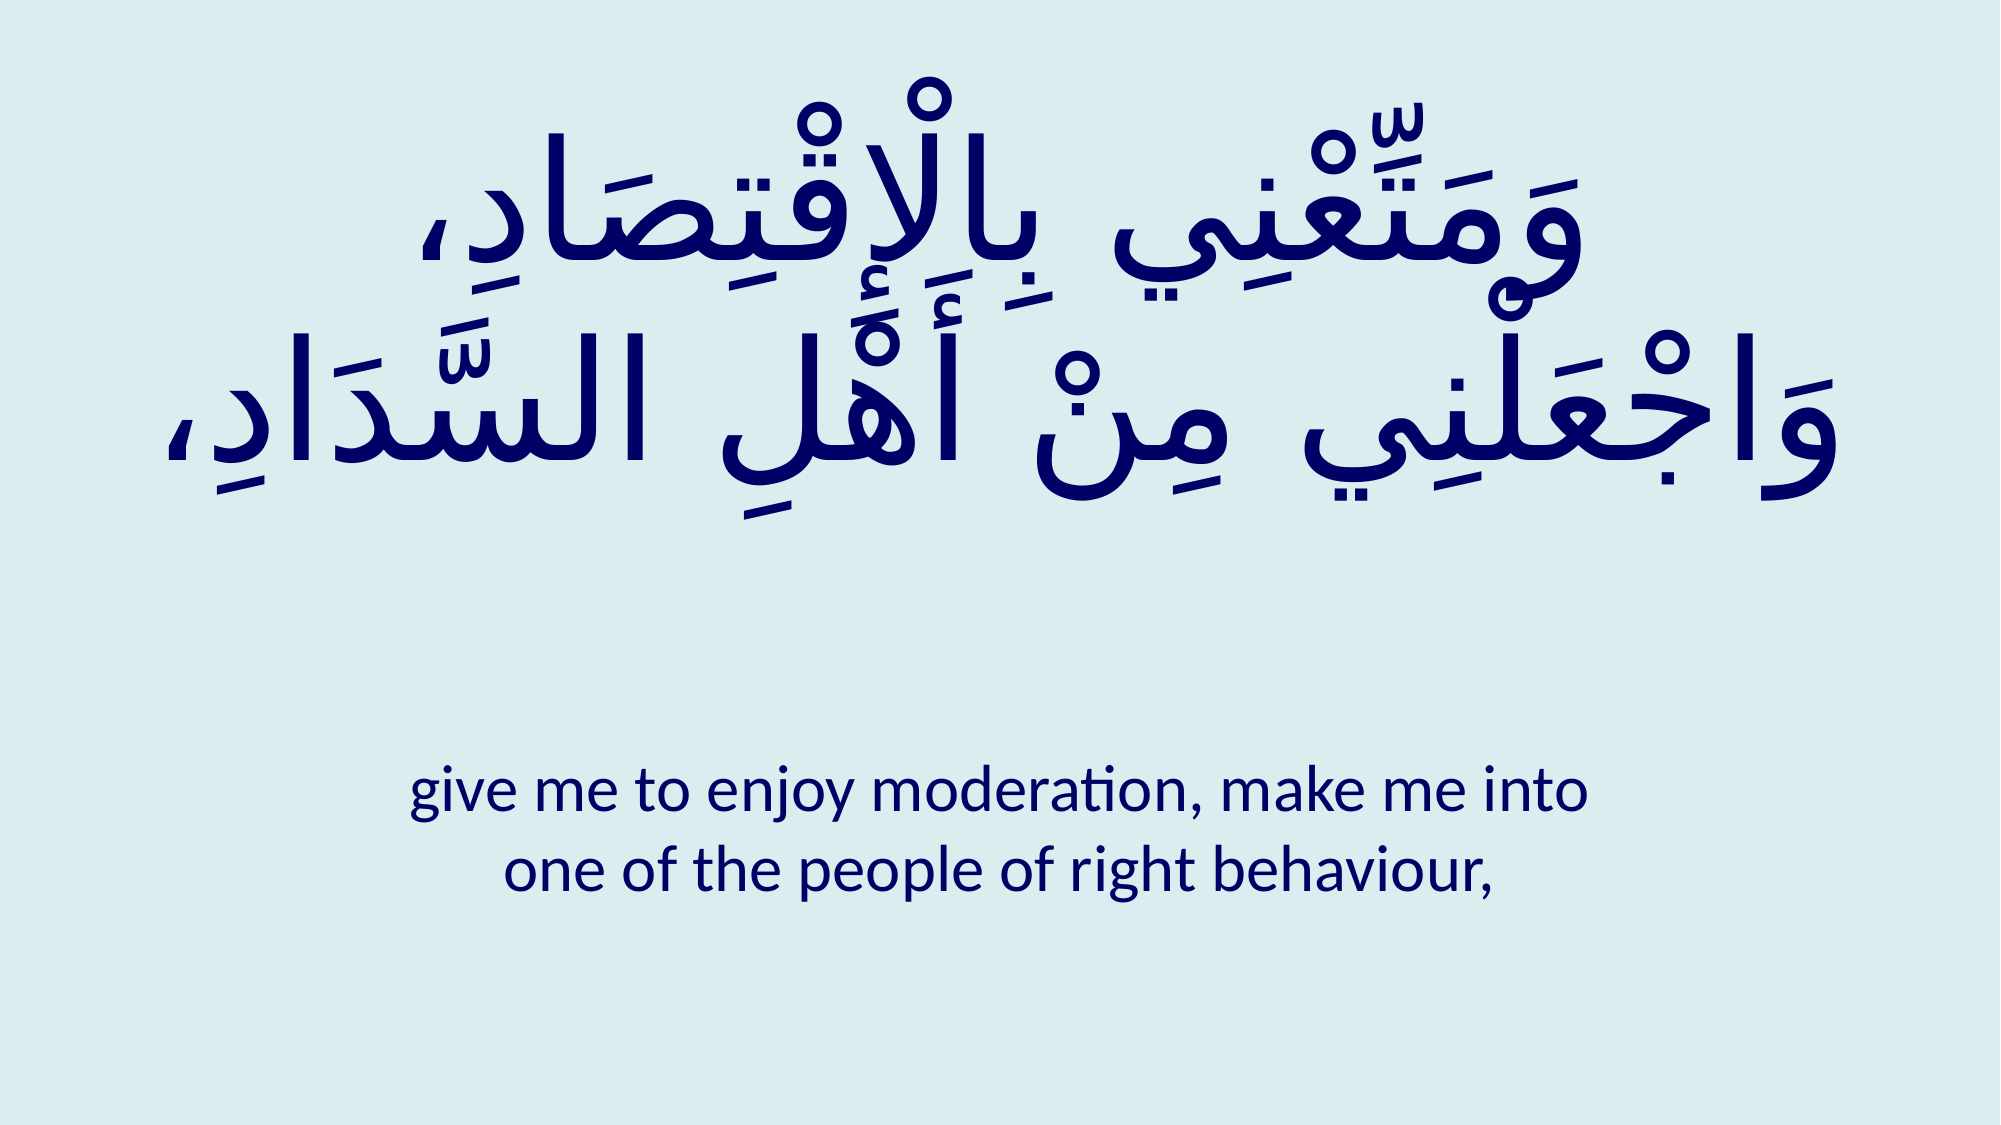

# وَمَتِّعْنِي بِالْإِقْتِصَادِ، وَاجْعَلْنِي مِنْ أَهْلِ السَّدَادِ،
give me to enjoy moderation, make me into one of the people of right behaviour,